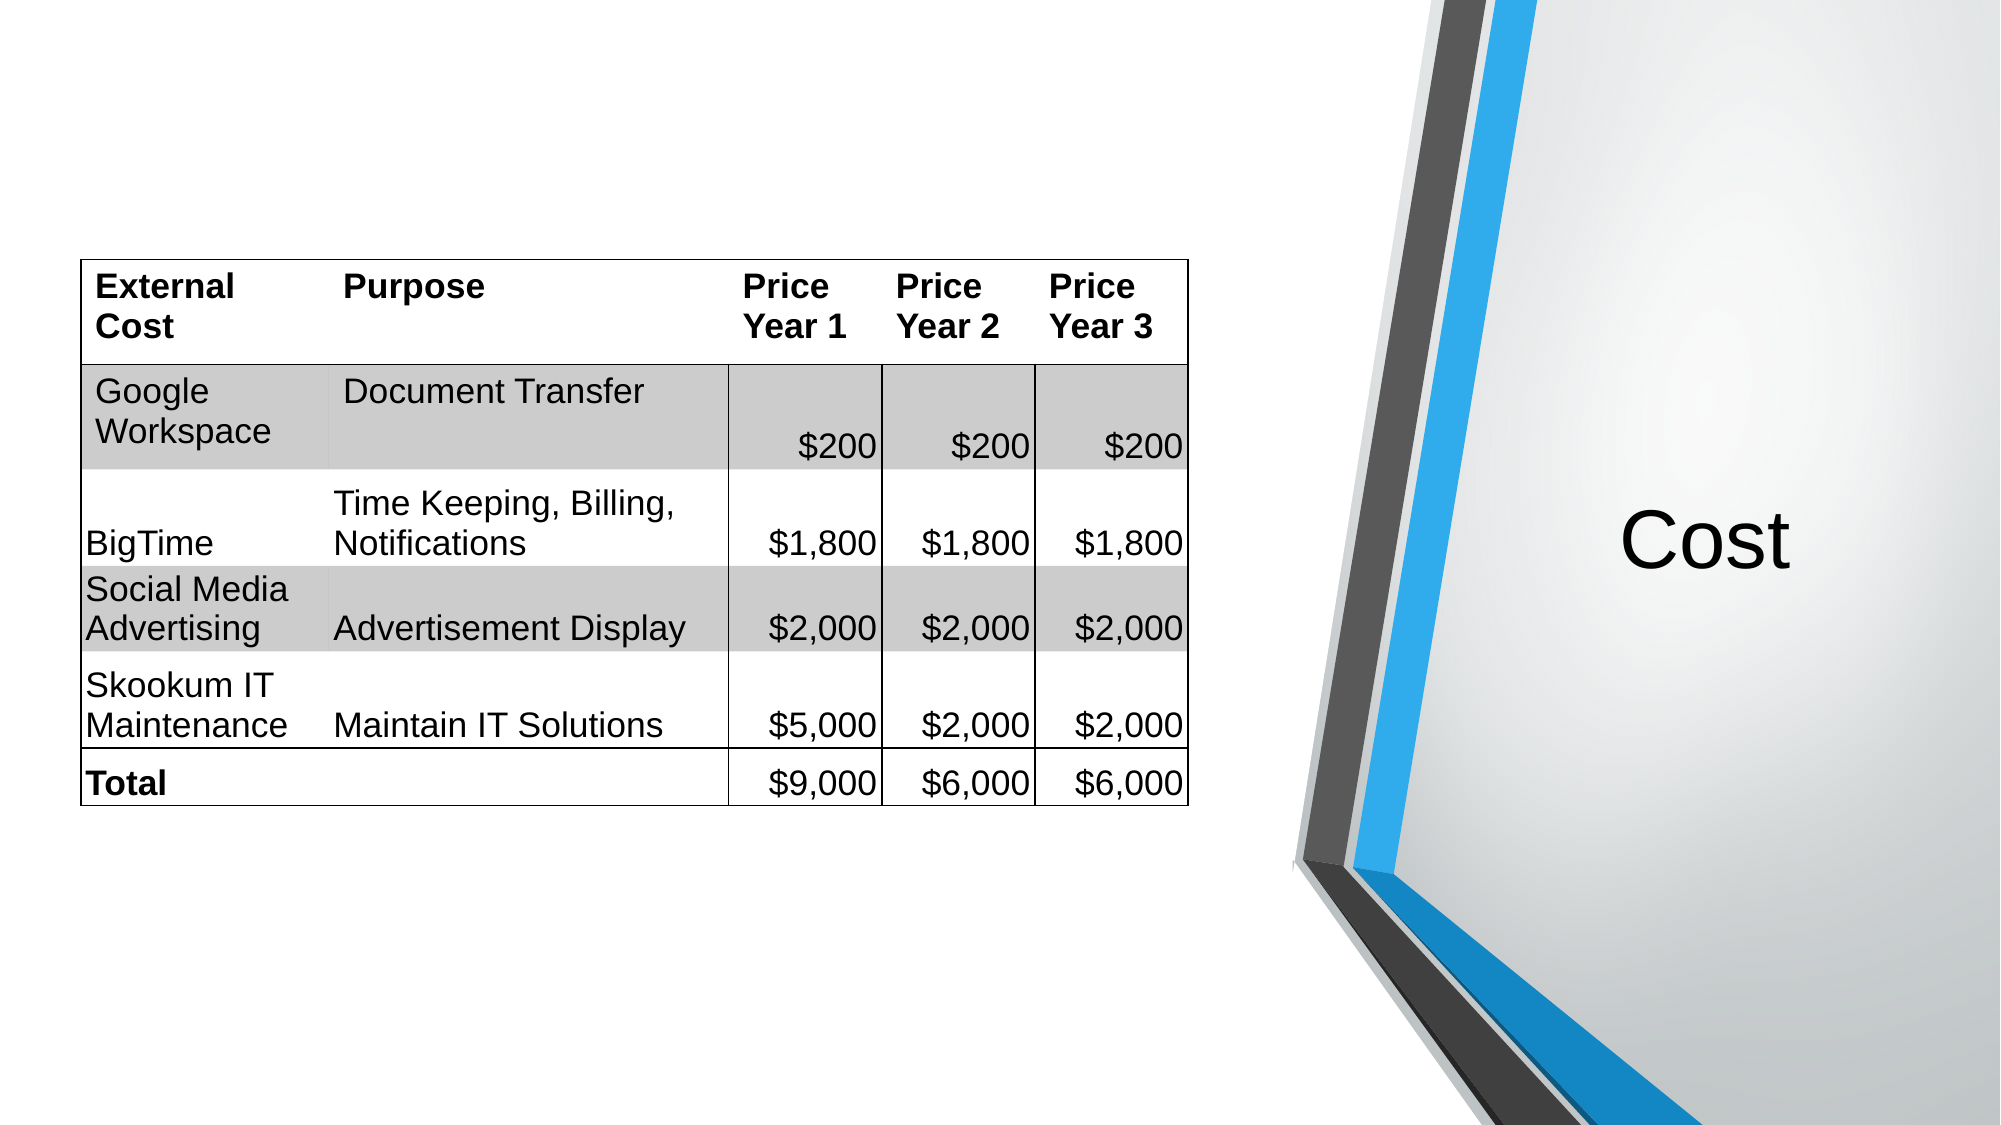

# Cost
| External Cost | Purpose | Price Year 1 | Price Year 2 | Price Year 3 |
| --- | --- | --- | --- | --- |
| Google Workspace | Document Transfer | $200 | $200 | $200 |
| BigTime | Time Keeping, Billing, Notifications | $1,800 | $1,800 | $1,800 |
| Social Media Advertising | Advertisement Display | $2,000 | $2,000 | $2,000 |
| Skookum IT Maintenance | Maintain IT Solutions | $5,000 | $2,000 | $2,000 |
| Total |  | $9,000 | $6,000 | $6,000 |